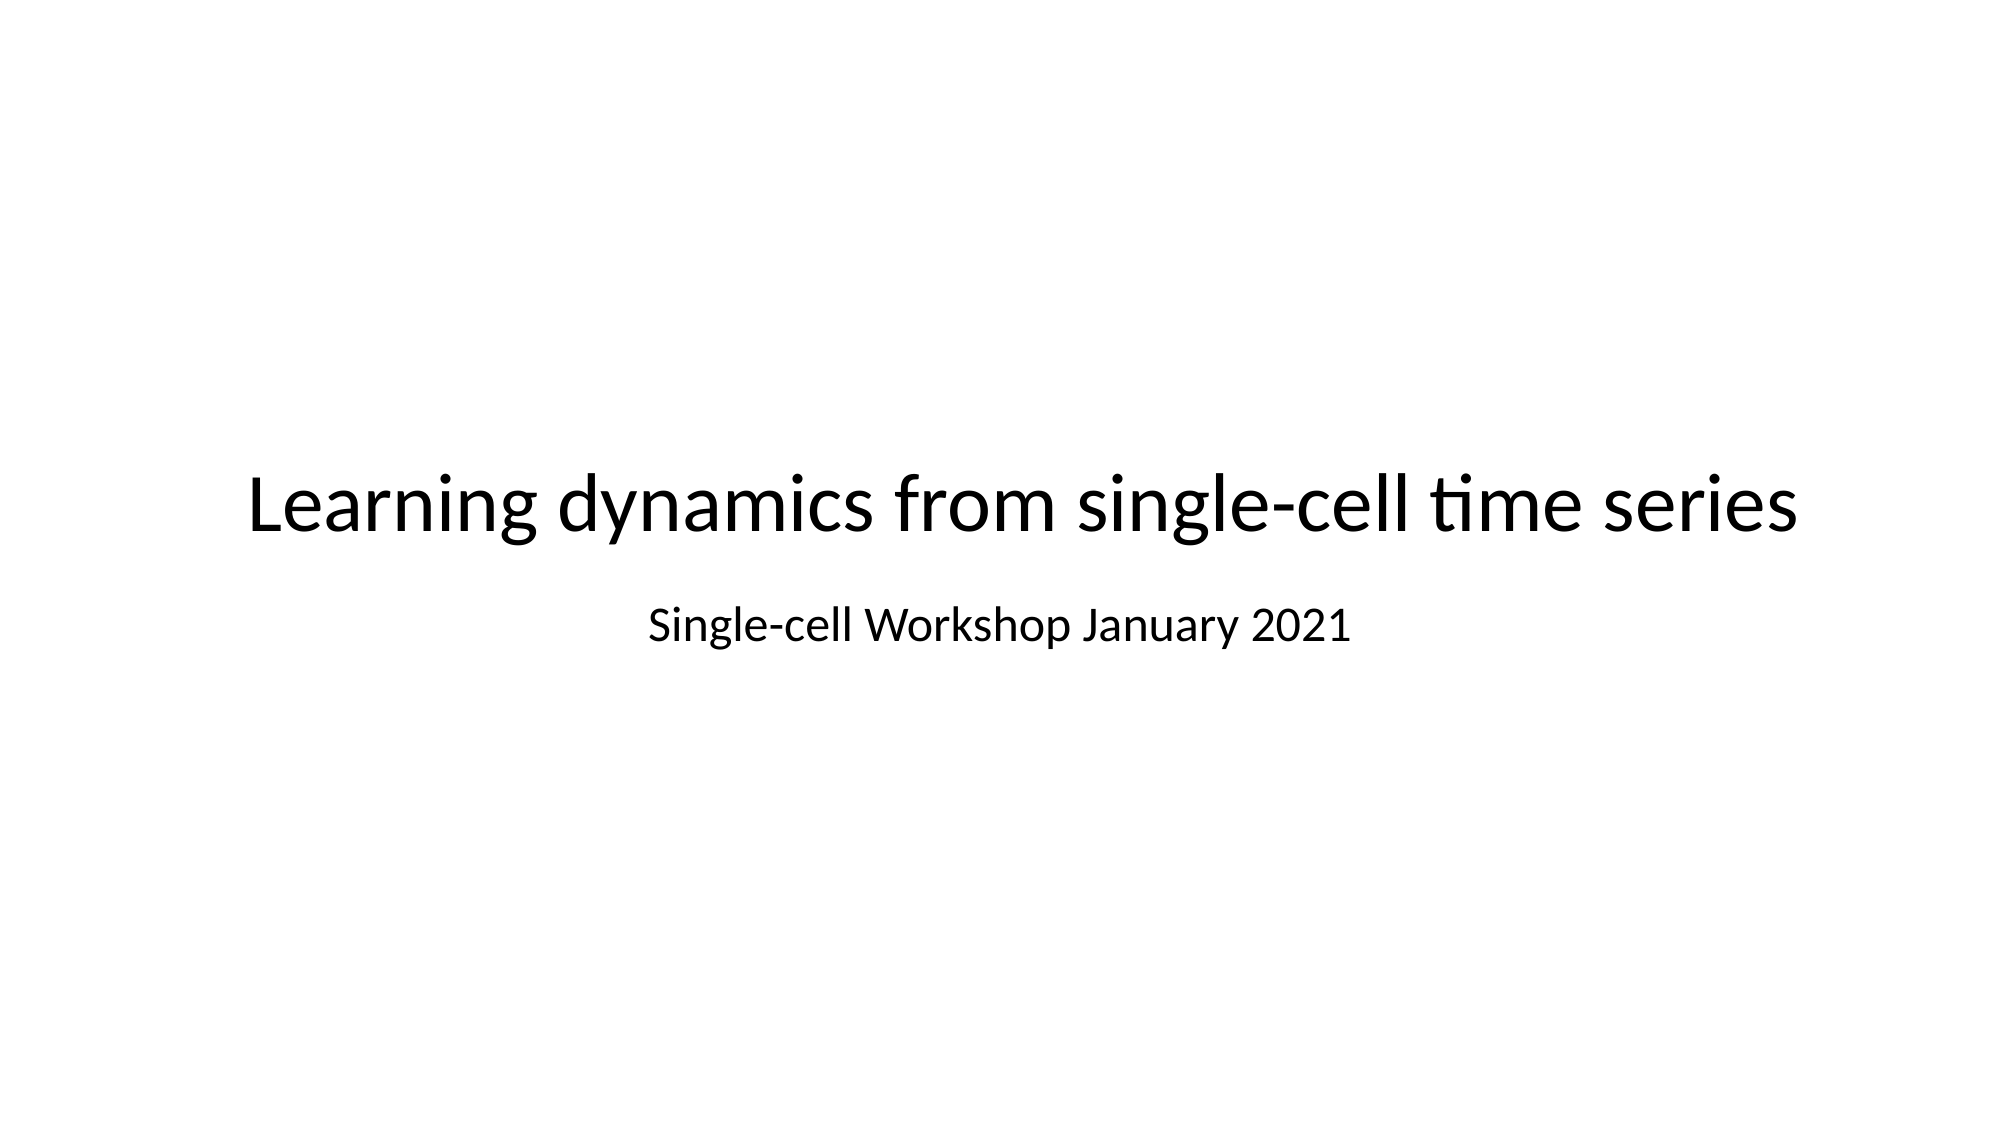

# Learning dynamics from single-cell time series
Single-cell Workshop January 2021